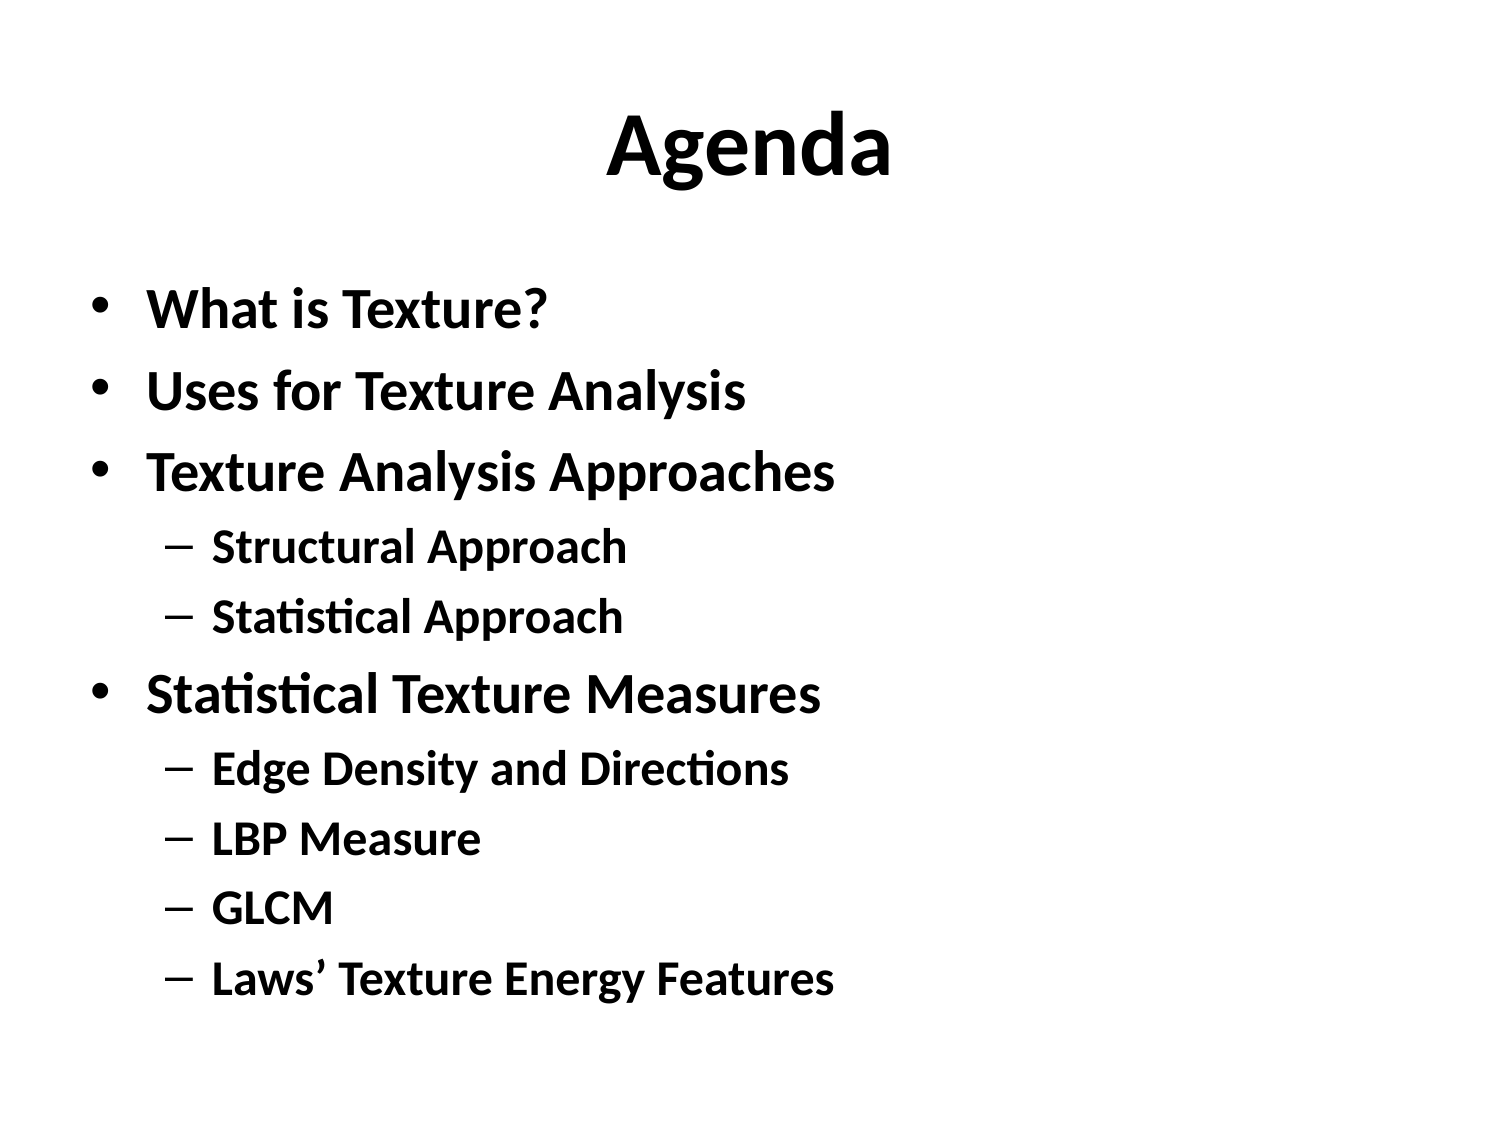

# Agenda
What is Texture?
Uses for Texture Analysis
Texture Analysis Approaches
Structural Approach
Statistical Approach
Statistical Texture Measures
Edge Density and Directions
LBP Measure
GLCM
Laws’ Texture Energy Features